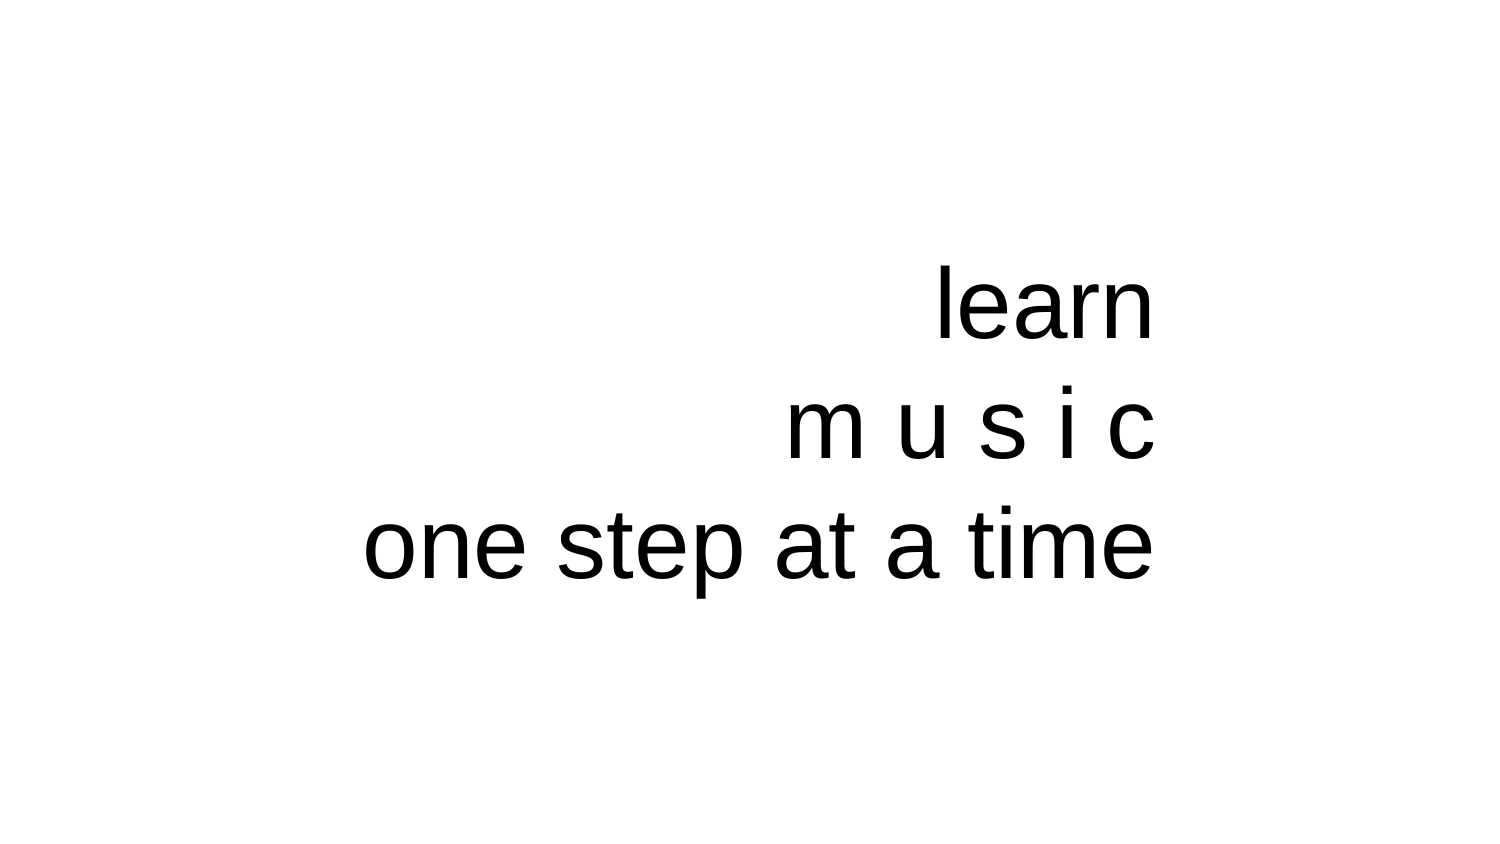

learn
m u s i c
one step at a time